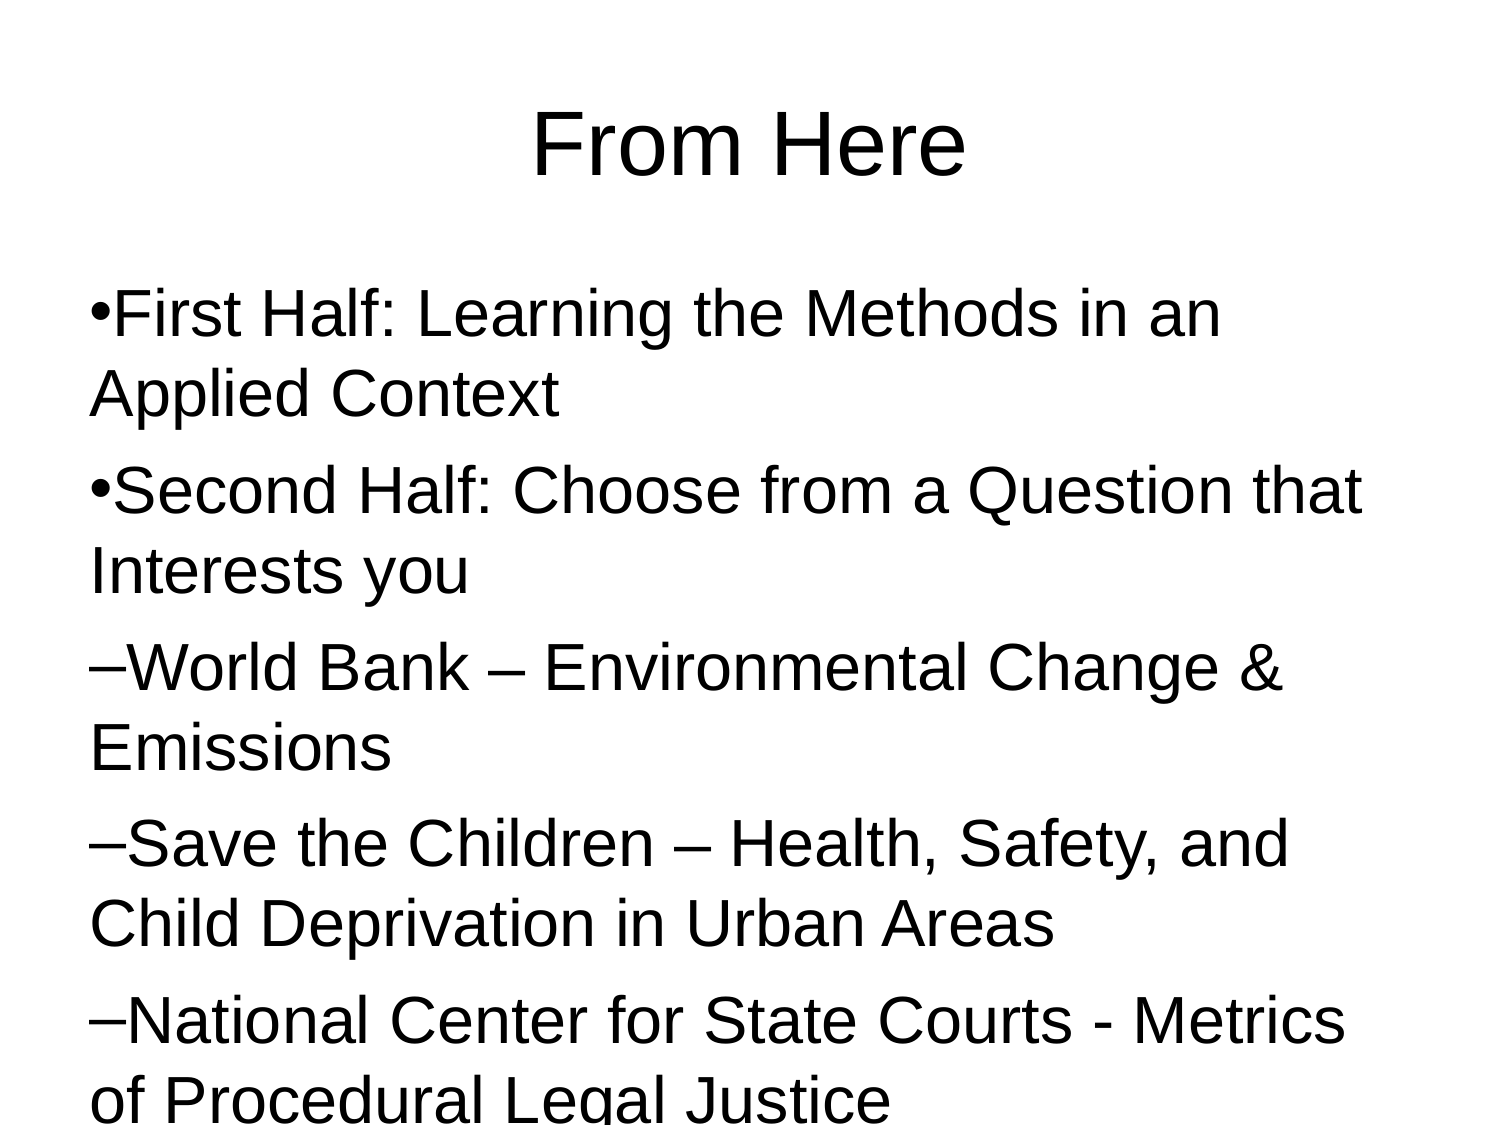

From Here
First Half: Learning the Methods in an Applied Context
Second Half: Choose from a Question that Interests you
World Bank – Environmental Change & Emissions
Save the Children – Health, Safety, and Child Deprivation in Urban Areas
National Center for State Courts - Metrics of Procedural Legal Justice